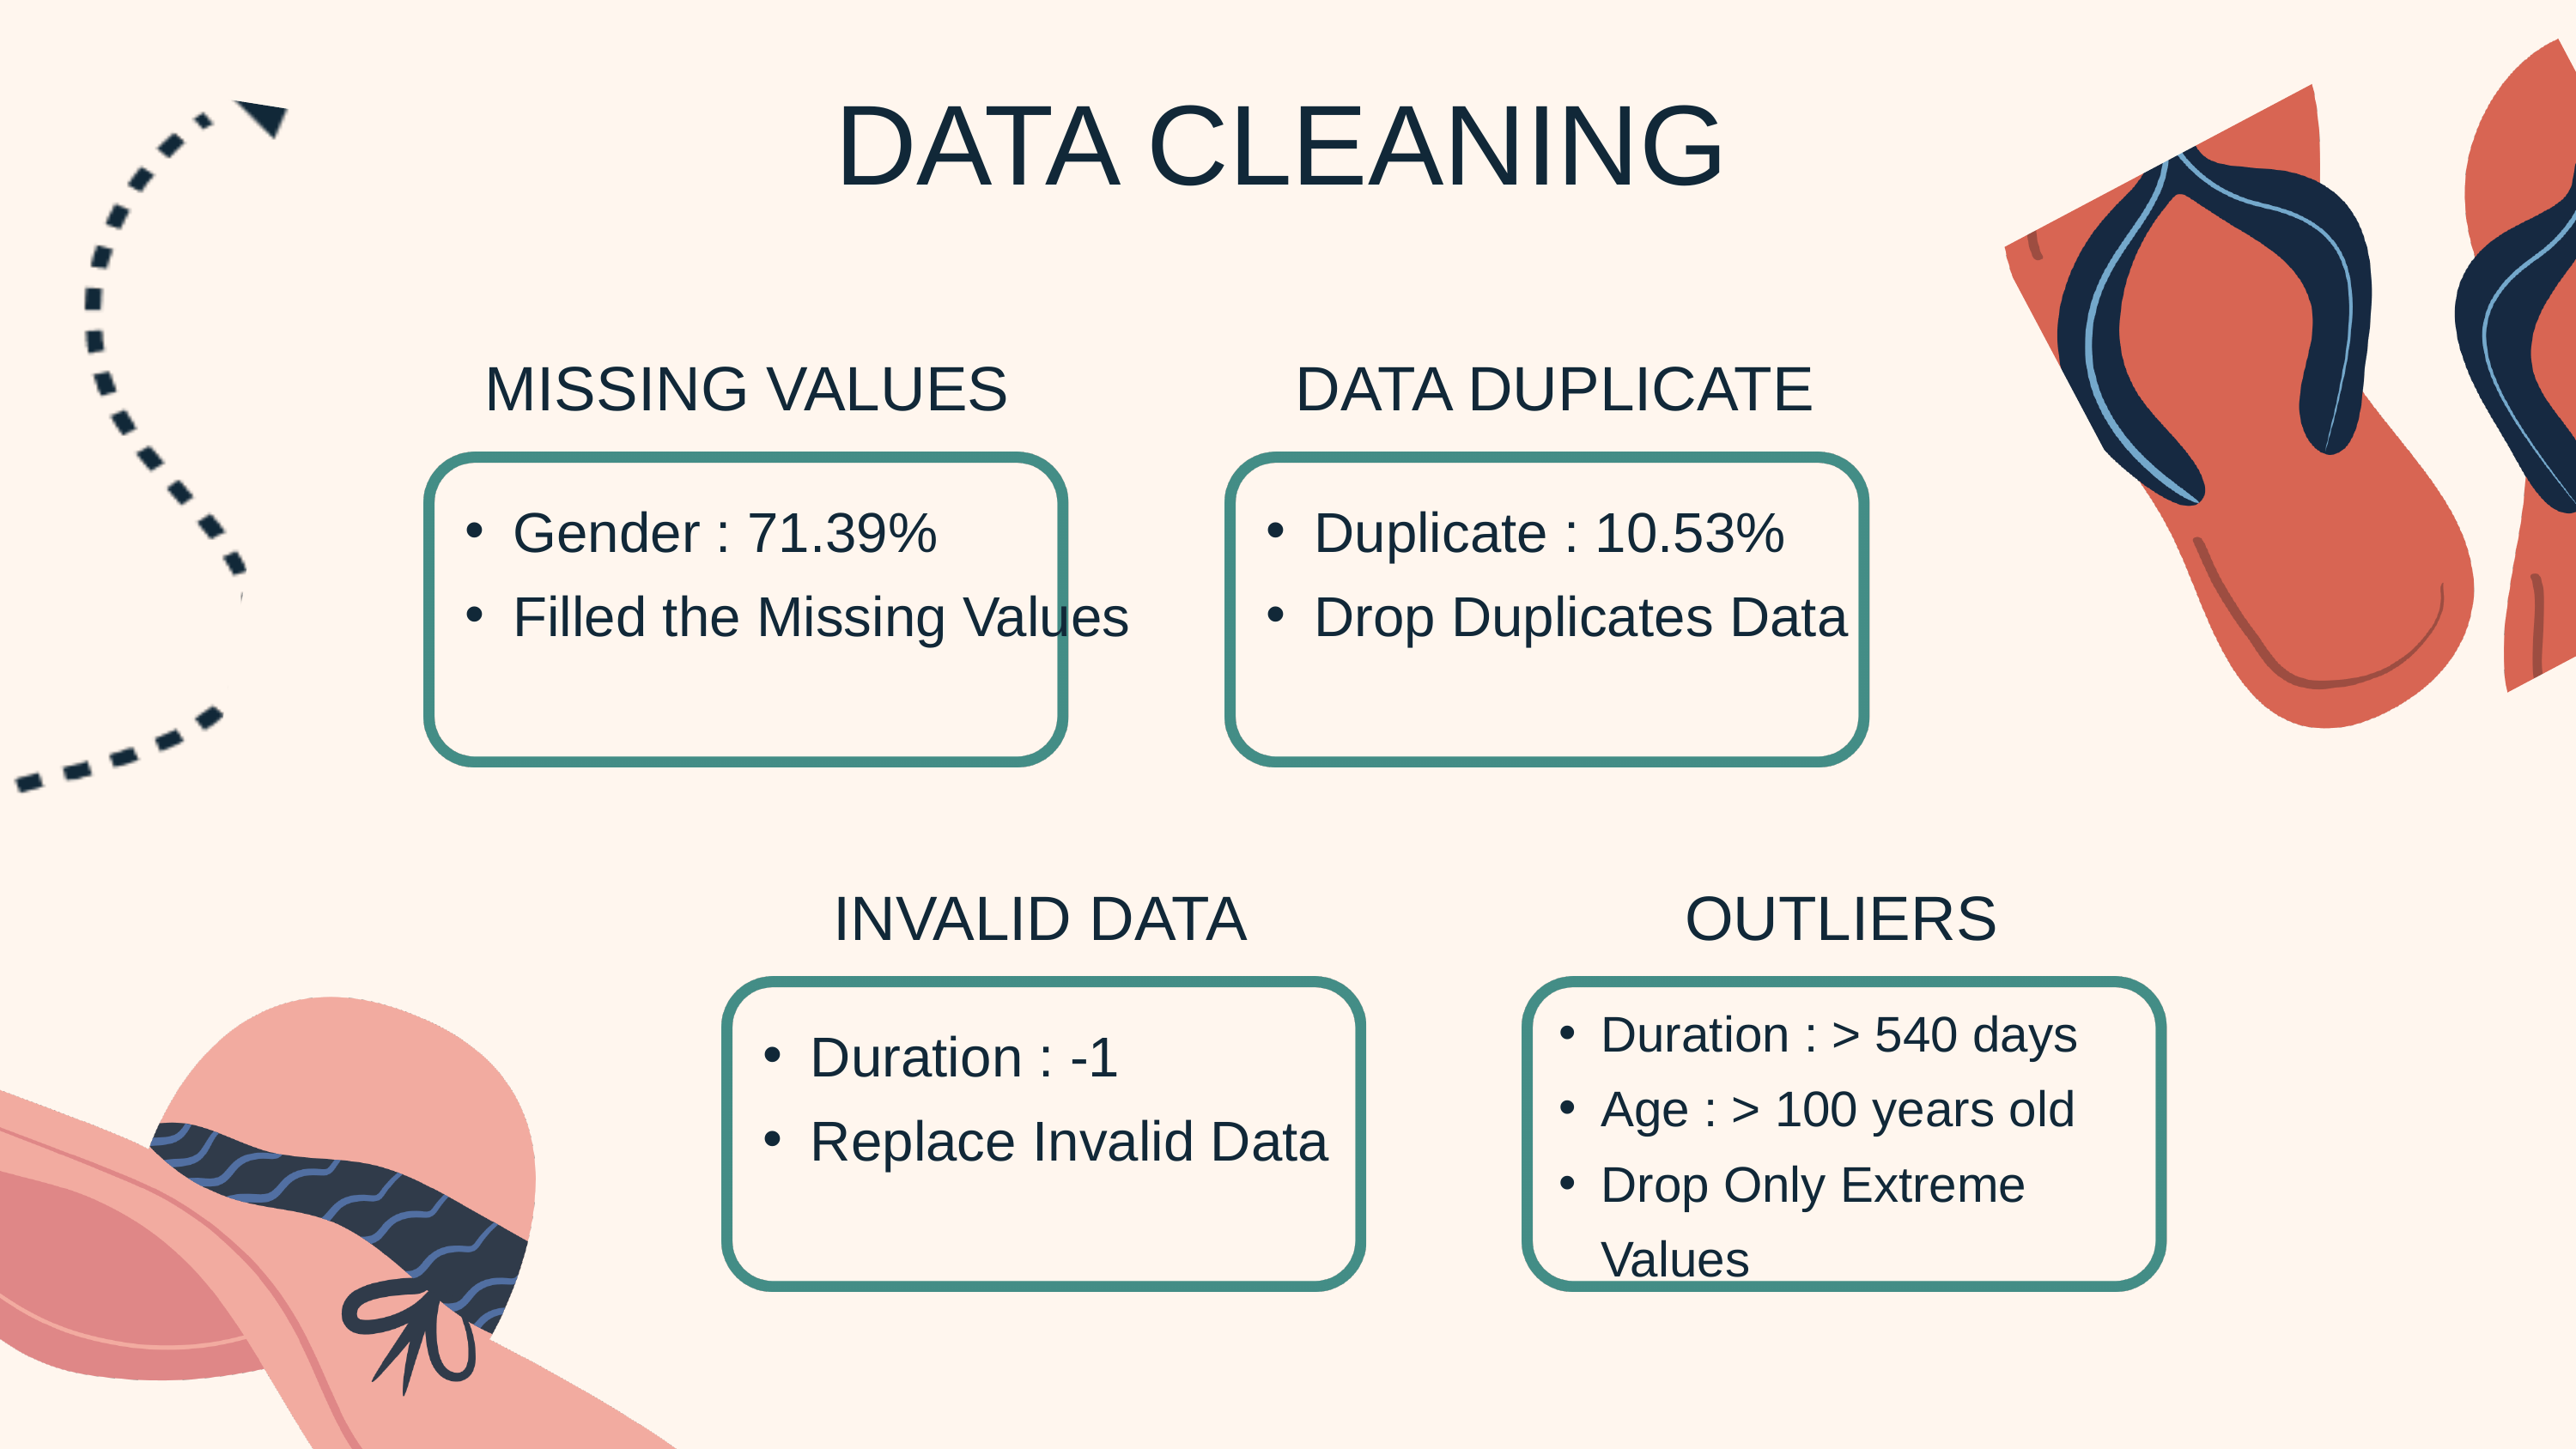

DATA CLEANING
MISSING VALUES
DATA DUPLICATE

Gender : 71.39%
Filled the Missing Values

Duplicate : 10.53%
Drop Duplicates Data

INVALID DATA
OUTLIERS

Duration : -1
Replace Invalid Data

Duration : > 540 days
Age : > 100 years old
Drop Only Extreme Values